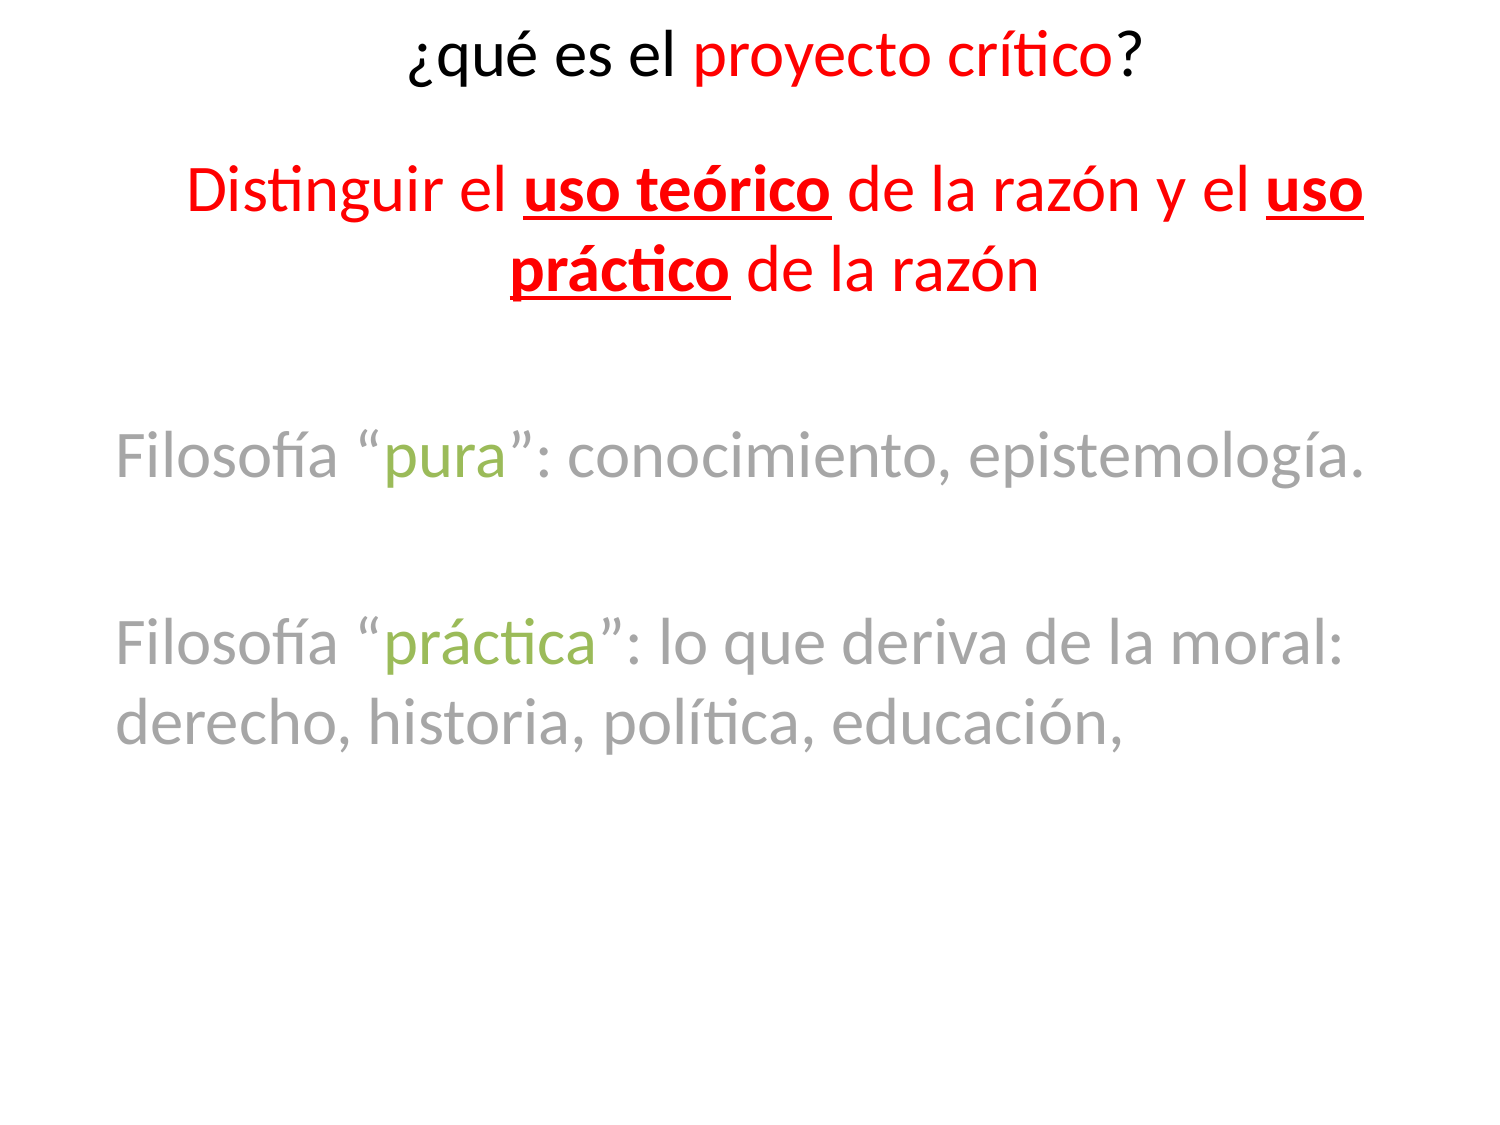

¿qué es el proyecto crítico?

Distinguir el uso teórico de la razón y el uso práctico de la razón

Filosofía “pura”: conocimiento, epistemología.

Filosofía “práctica”: lo que deriva de la moral: derecho, historia, política, educación,